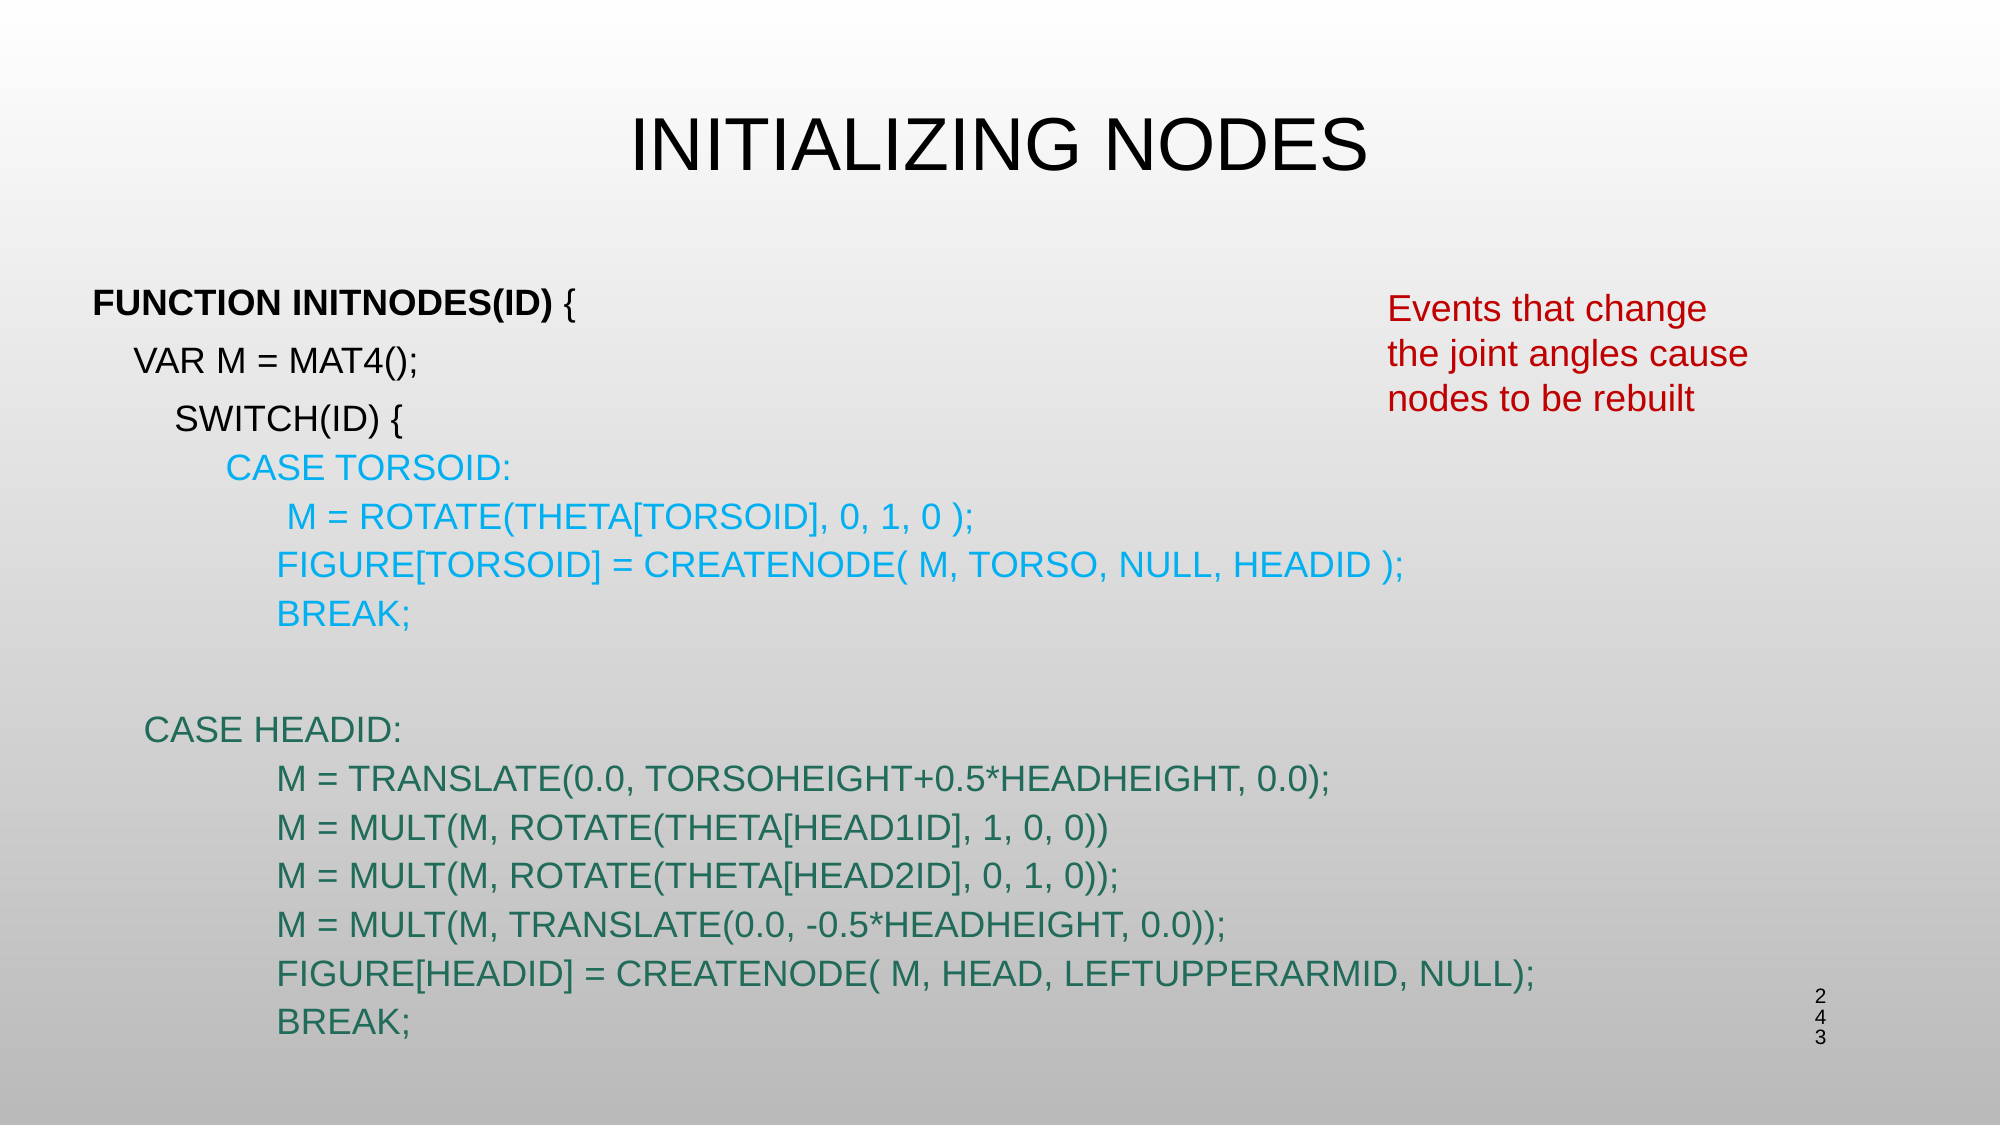

# Initializing Nodes
function initNodes(Id) {
    var m = mat4();
        switch(Id) {
        case torsoId:
            m = rotate(theta[torsoId], 0, 1, 0 );
           figure[torsoId] = createNode( m, torso, null, headId );
           break;

     case headId:
           m = translate(0.0, torsoHeight+0.5*headHeight, 0.0);
           m = mult(m, rotate(theta[head1Id], 1, 0, 0))
           m = mult(m, rotate(theta[head2Id], 0, 1, 0));
           m = mult(m, translate(0.0, -0.5*headHeight, 0.0));
           figure[headId] = createNode( m, head, leftUpperArmId, null);
           break;
Events that change
the joint angles cause
nodes to be rebuilt
243